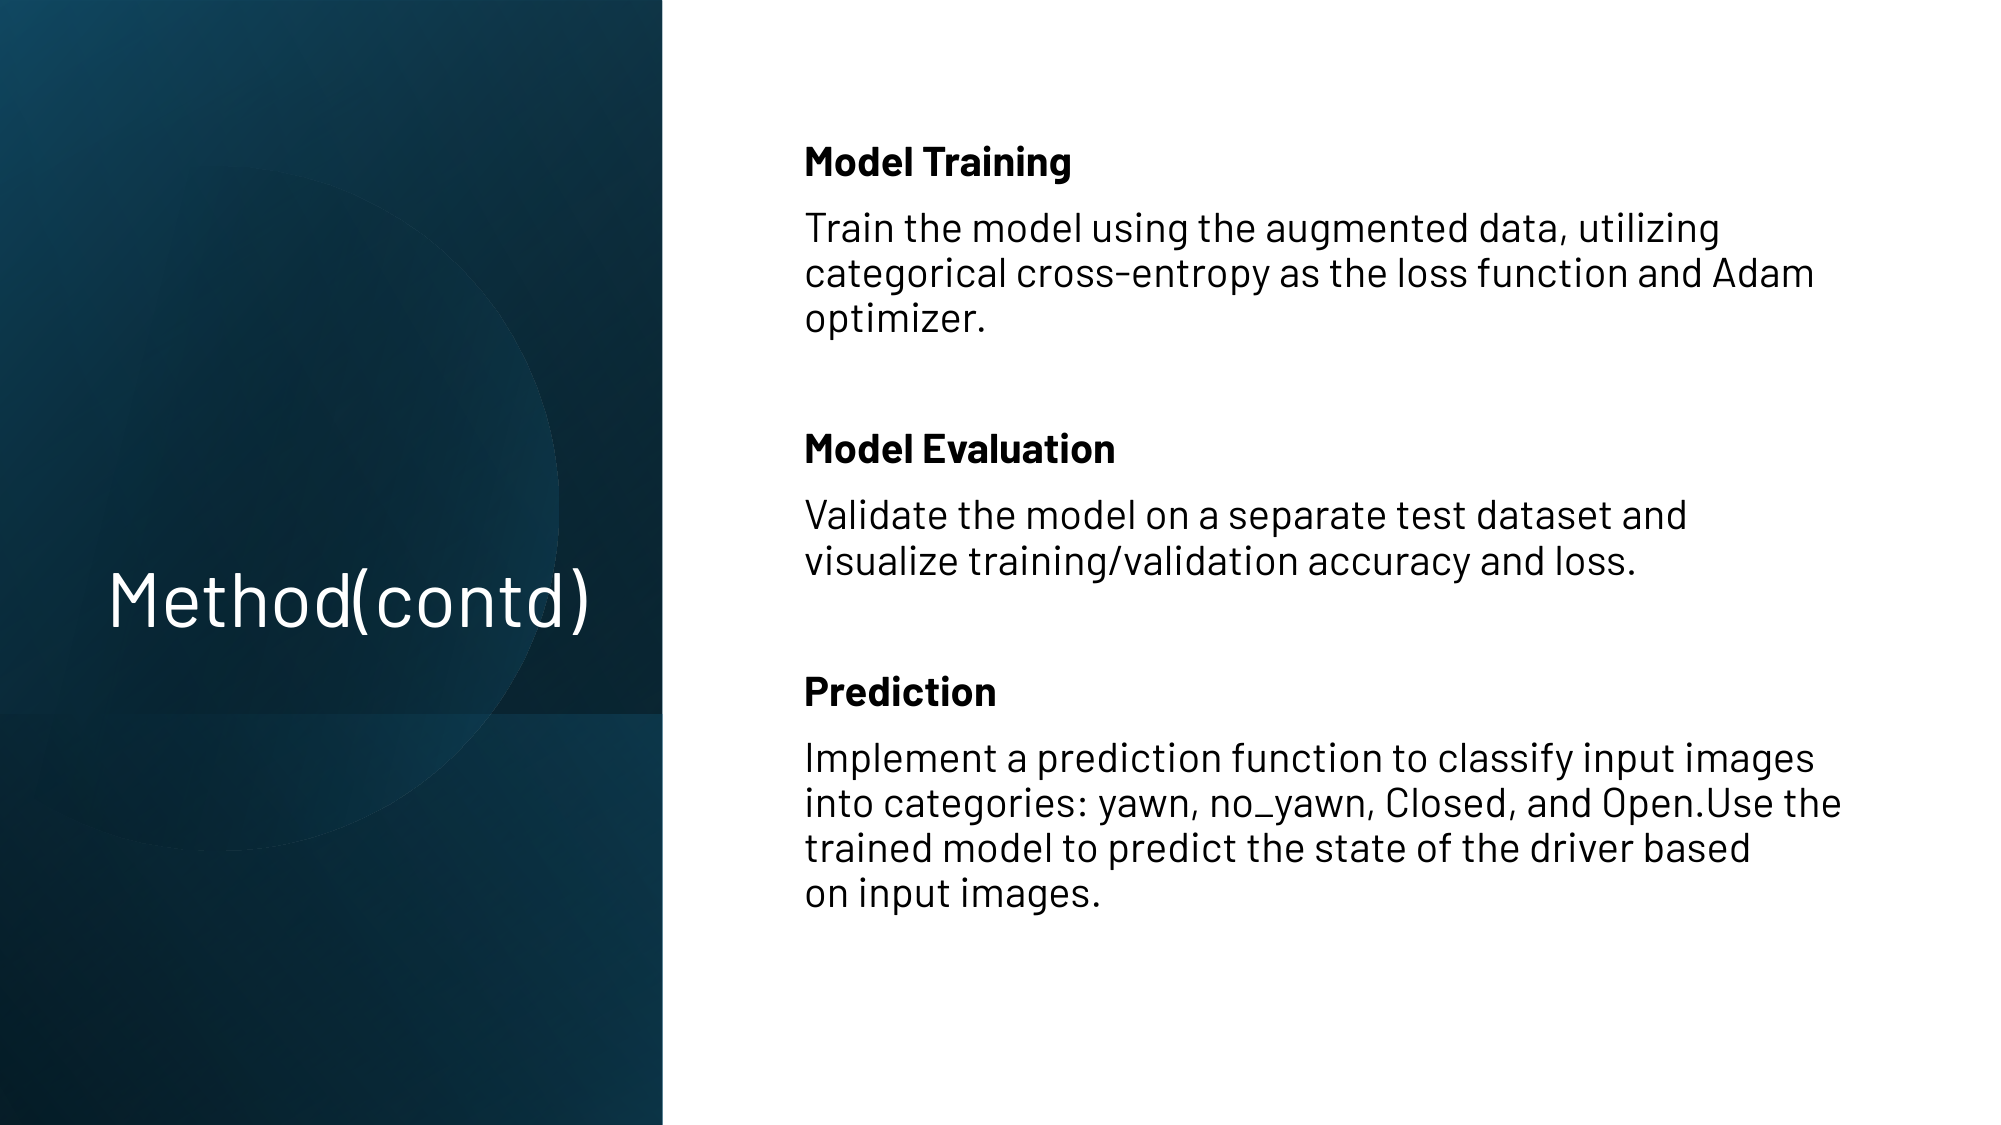

# Method(contd)
Model Training
Train the model using the augmented data, utilizing categorical cross-entropy as the loss function and Adam optimizer.

Model Evaluation
Validate the model on a separate test dataset and visualize training/validation accuracy and loss.

Prediction
Implement a prediction function to classify input images into categories: yawn, no_yawn, Closed, and Open.Use the trained model to predict the state of the driver based on input images.